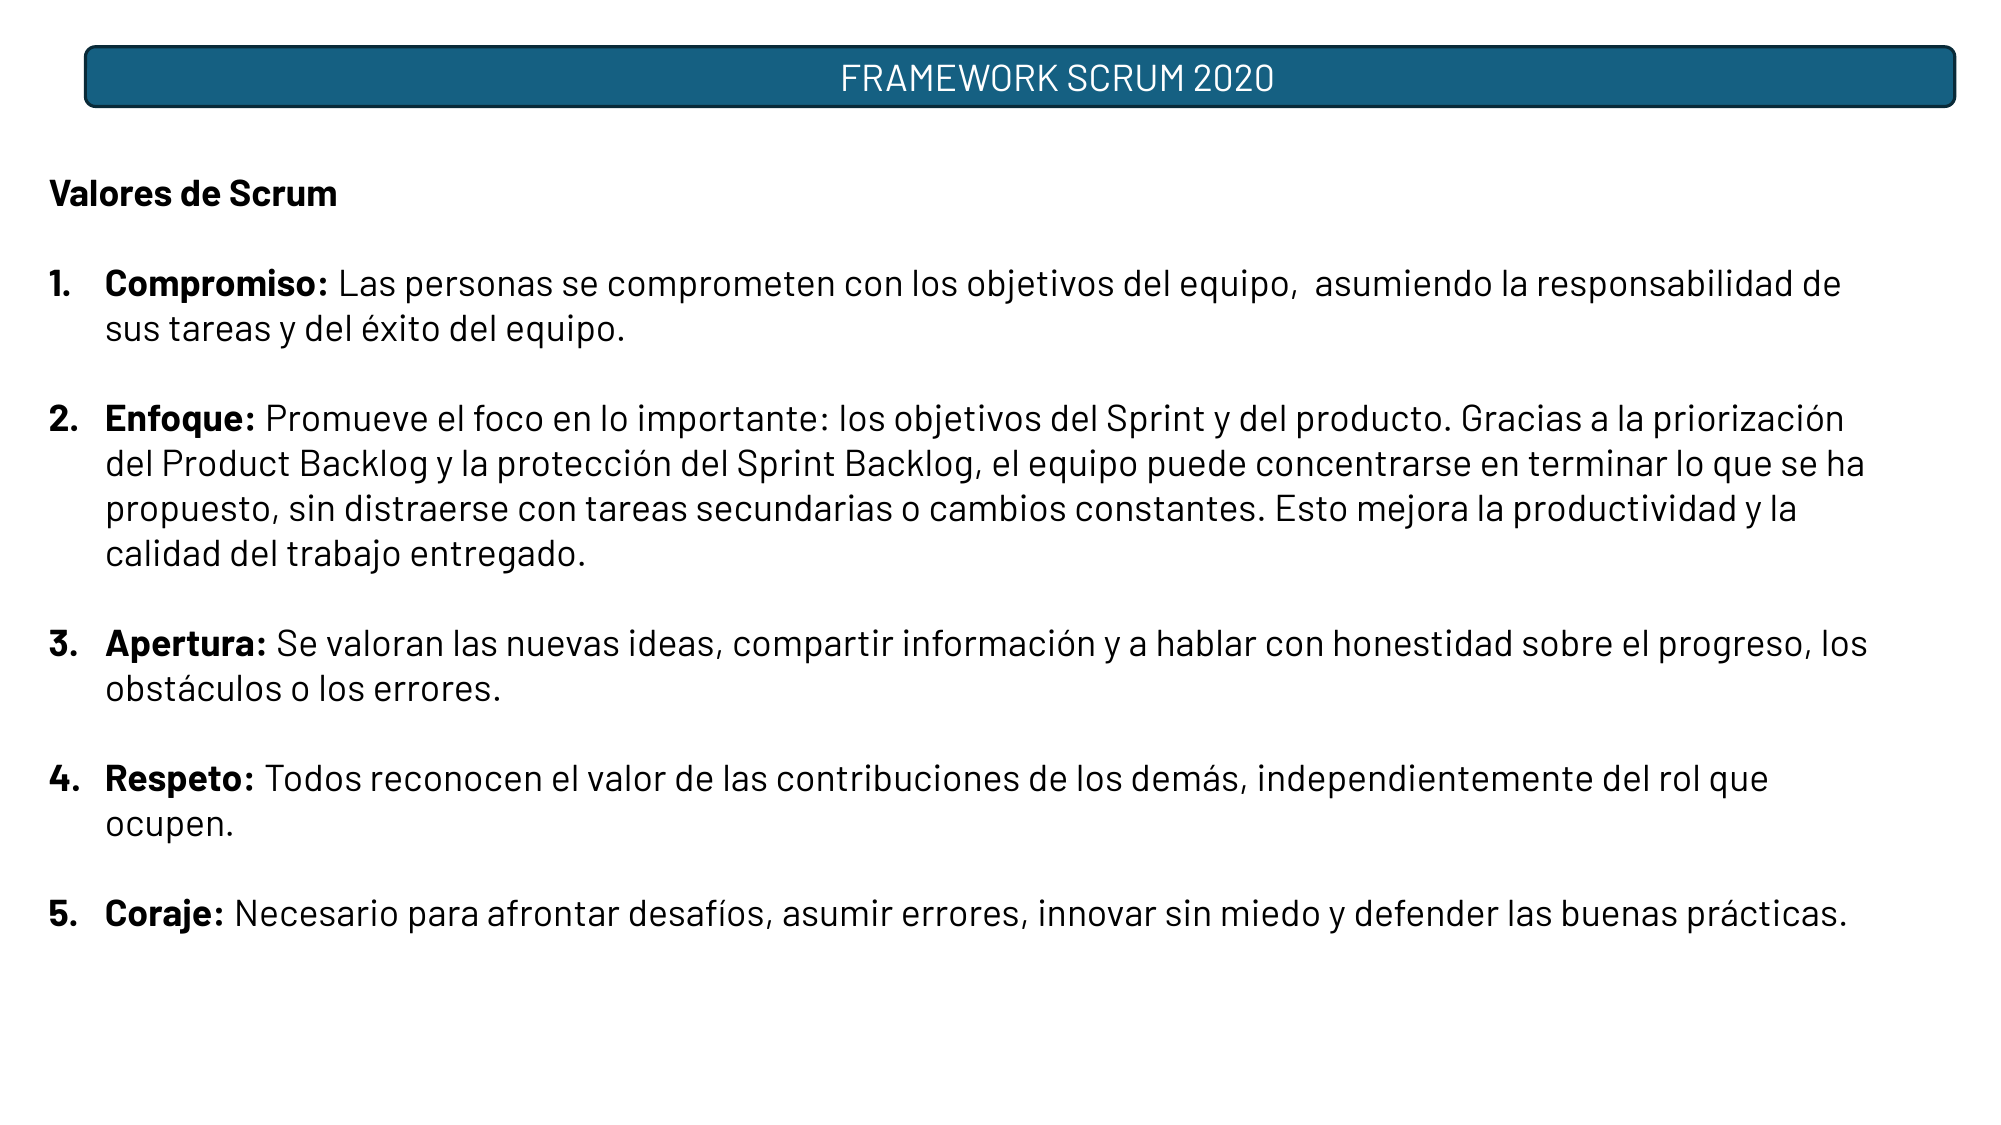

FRAMEWORK SCRUM 2020
Valores de Scrum

Compromiso: Las personas se comprometen con los objetivos del equipo,  asumiendo la responsabilidad de sus tareas y del éxito del equipo.

Enfoque: Promueve el foco en lo importante: los objetivos del Sprint y del producto. Gracias a la priorización del Product Backlog y la protección del Sprint Backlog, el equipo puede concentrarse en terminar lo que se ha propuesto, sin distraerse con tareas secundarias o cambios constantes. Esto mejora la productividad y la calidad del trabajo entregado.

Apertura: Se valoran las nuevas ideas, compartir información y a hablar con honestidad sobre el progreso, los obstáculos o los errores.

Respeto: Todos reconocen el valor de las contribuciones de los demás, independientemente del rol que ocupen.

Coraje: Necesario para afrontar desafíos, asumir errores, innovar sin miedo y defender las buenas prácticas.